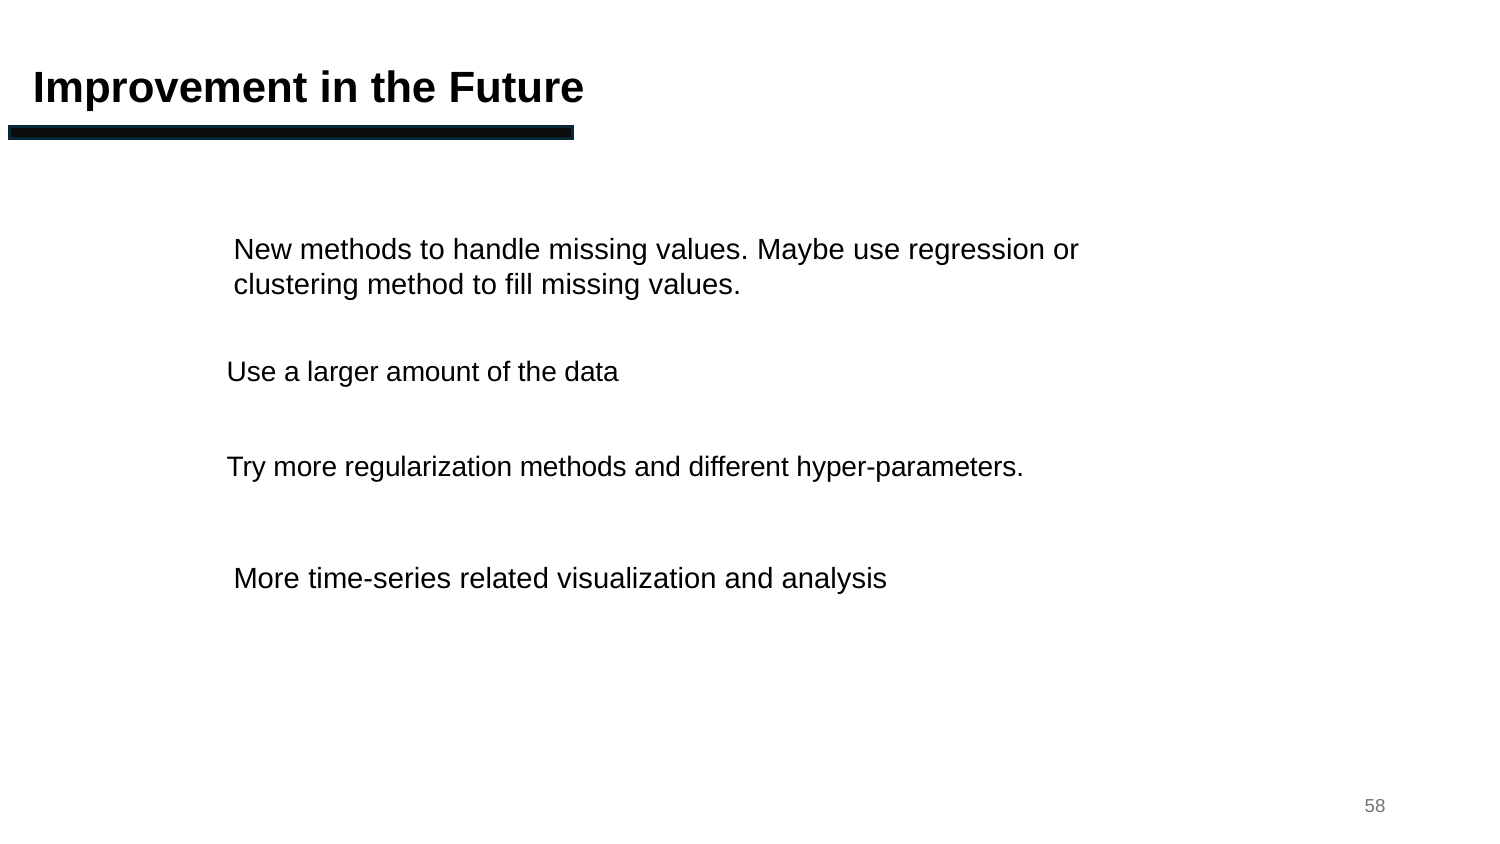

Improvement in the Future

New methods to handle missing values. Maybe use regression or clustering method to fill missing values.
Use a larger amount of the data

Try more regularization methods and different hyper-parameters.

More time-series related visualization and analysis
58